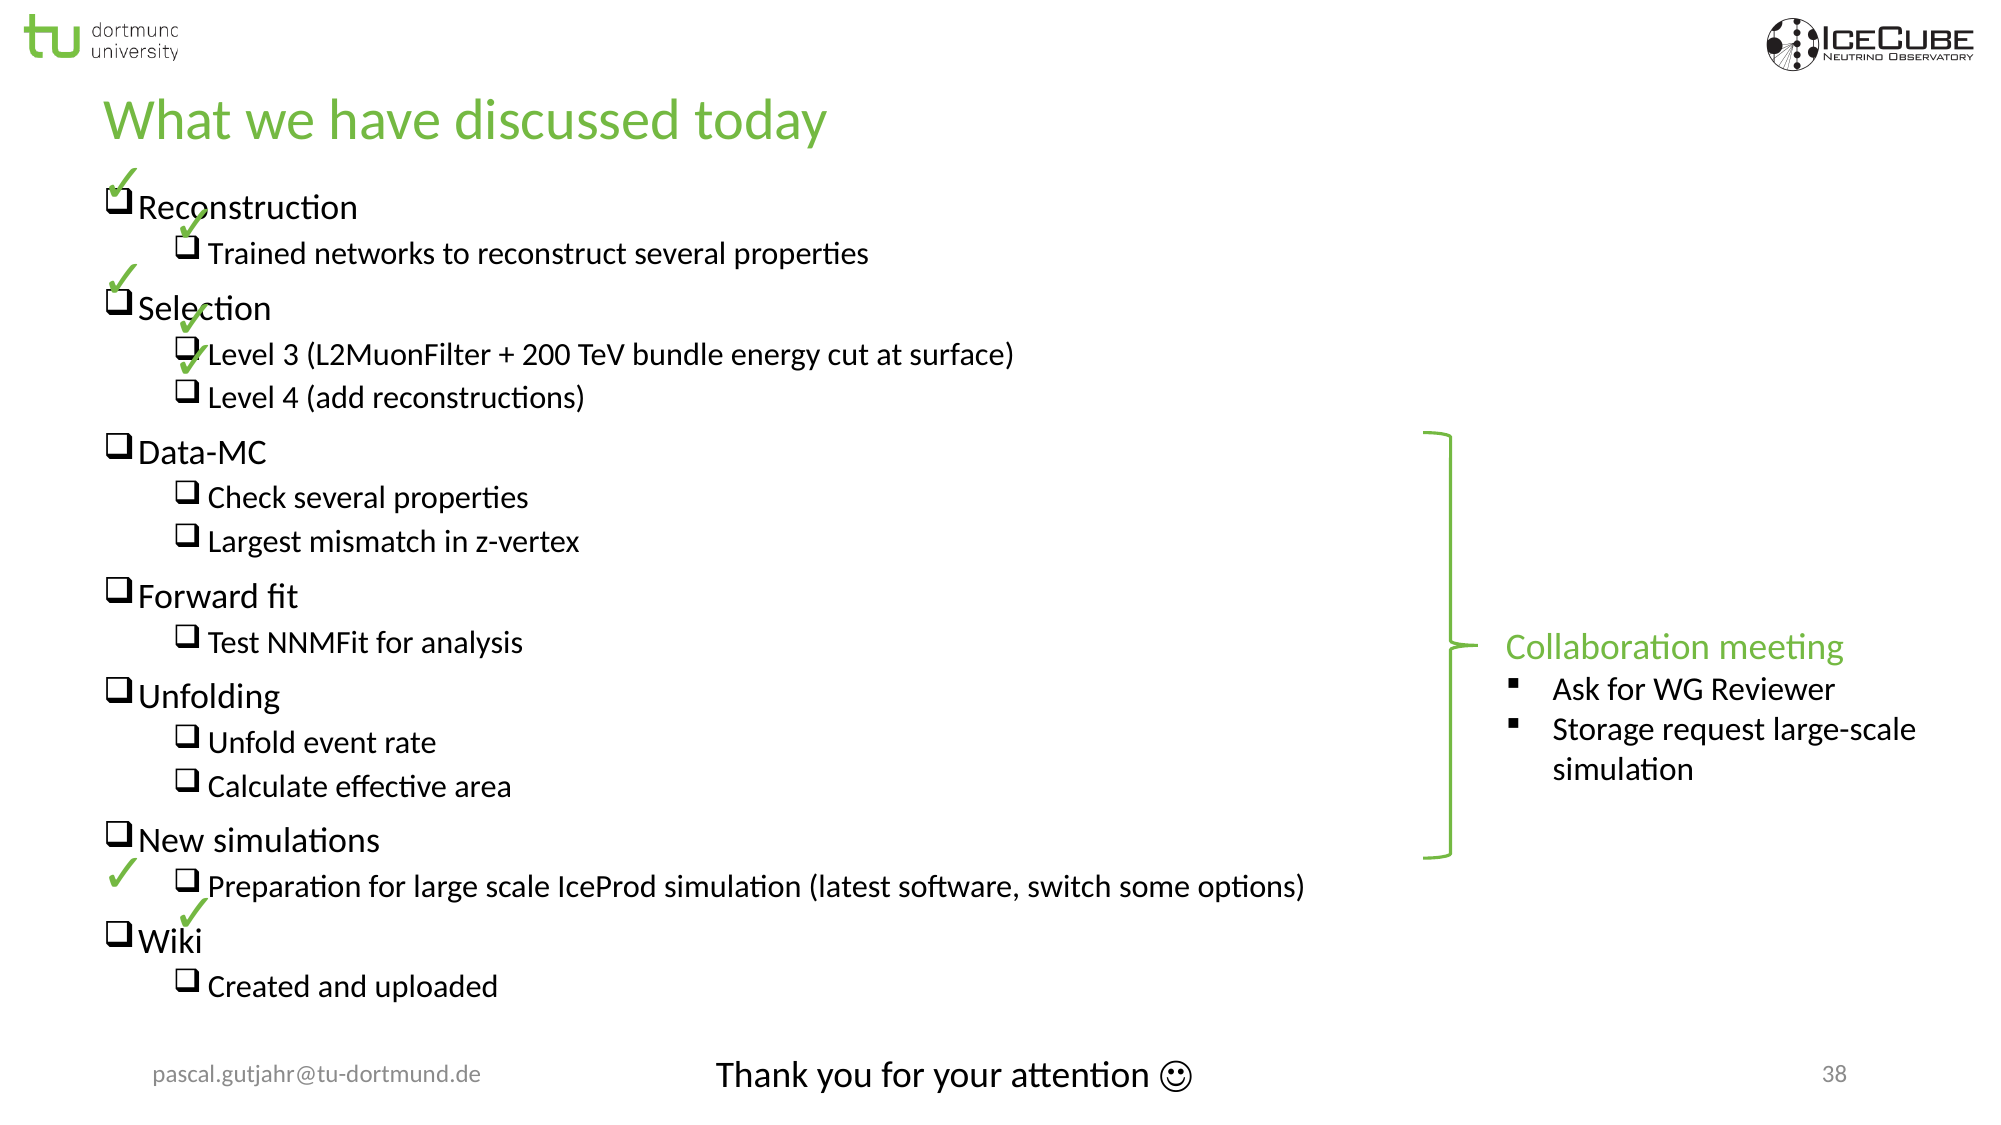

# What we have discussed today
✓
✓
Reconstruction
Trained networks to reconstruct several properties
Selection
Level 3 (L2MuonFilter + 200 TeV bundle energy cut at surface)
Level 4 (add reconstructions)
Data-MC
Check several properties
Largest mismatch in z-vertex
Forward fit
Test NNMFit for analysis
Unfolding
Unfold event rate
Calculate effective area
New simulations
Preparation for large scale IceProd simulation (latest software, switch some options)
Wiki
Created and uploaded
✓
✓
✓

Collaboration meeting
Ask for WG Reviewer
Storage request large-scale
simulation
✓
✓
pascal.gutjahr@tu-dortmund.de
Thank you for your attention ☺️
38